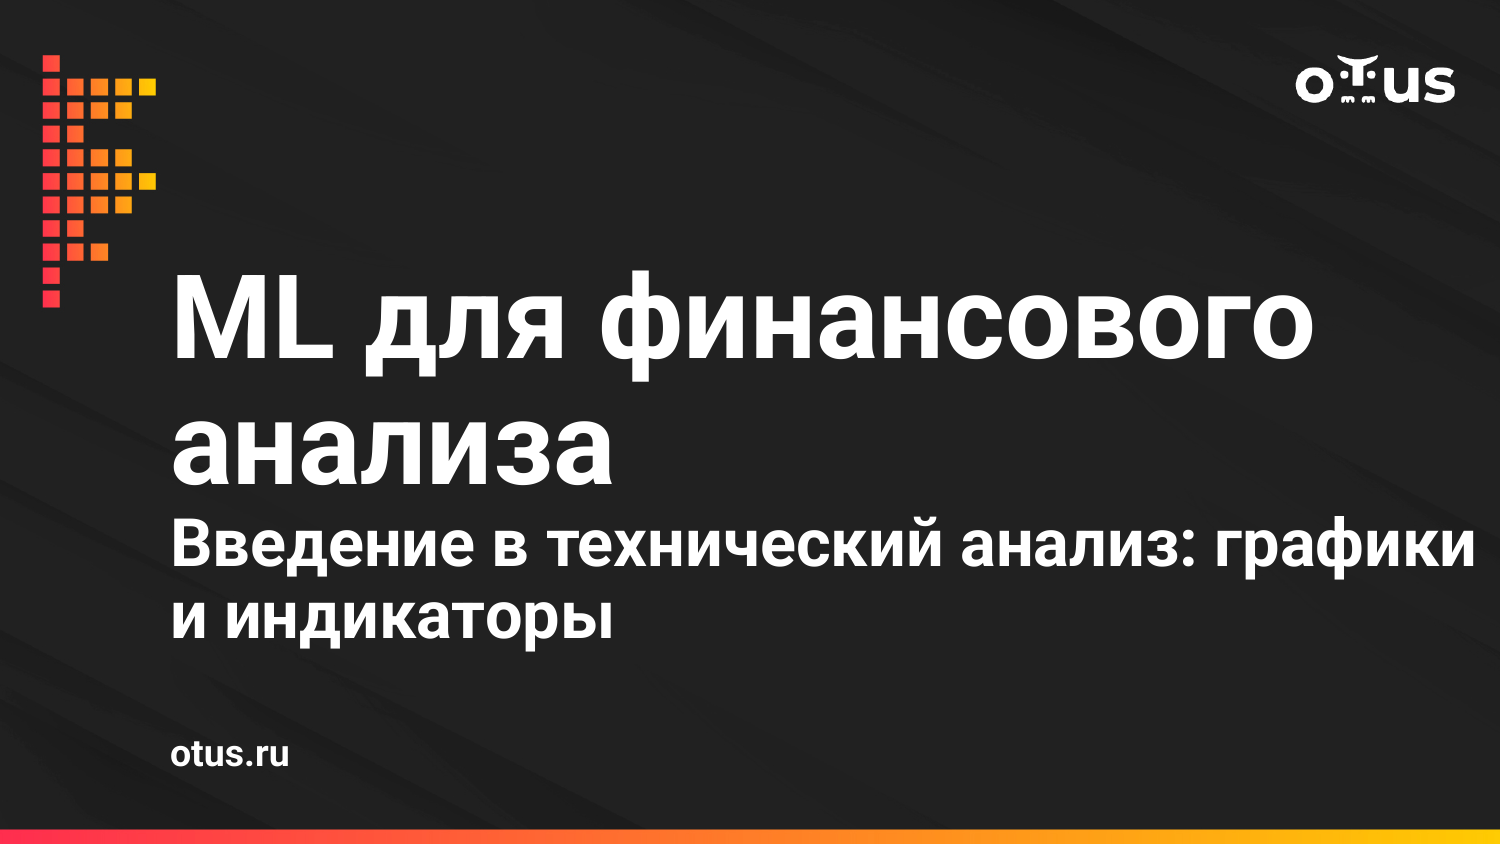

# ML для финансового анализа
Введение в технический анализ: графики и индикаторы
otus.ru